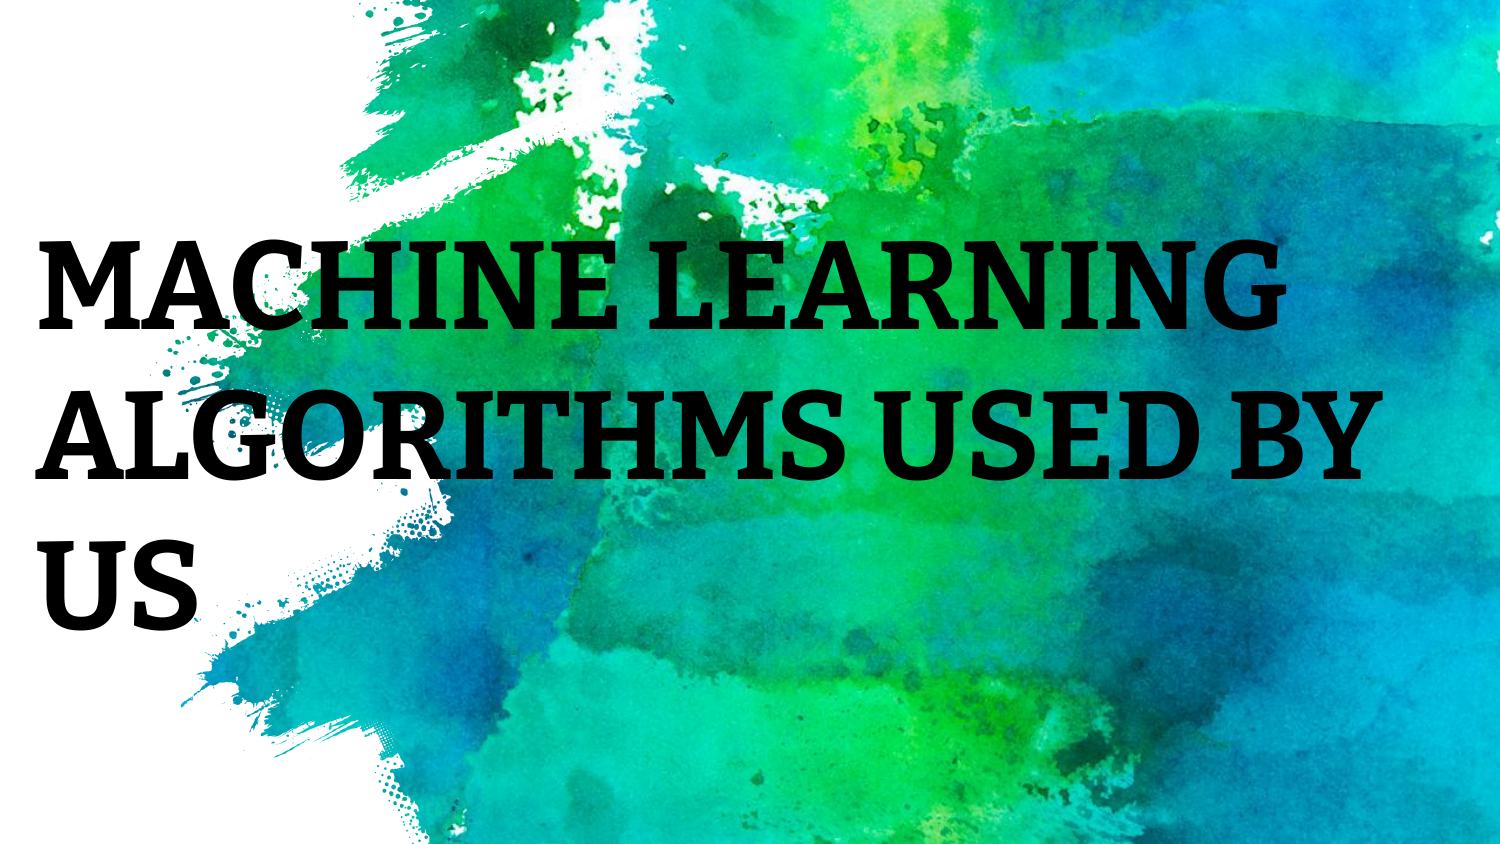

# MACHINE LEARNING ALGORITHMS USED BY US